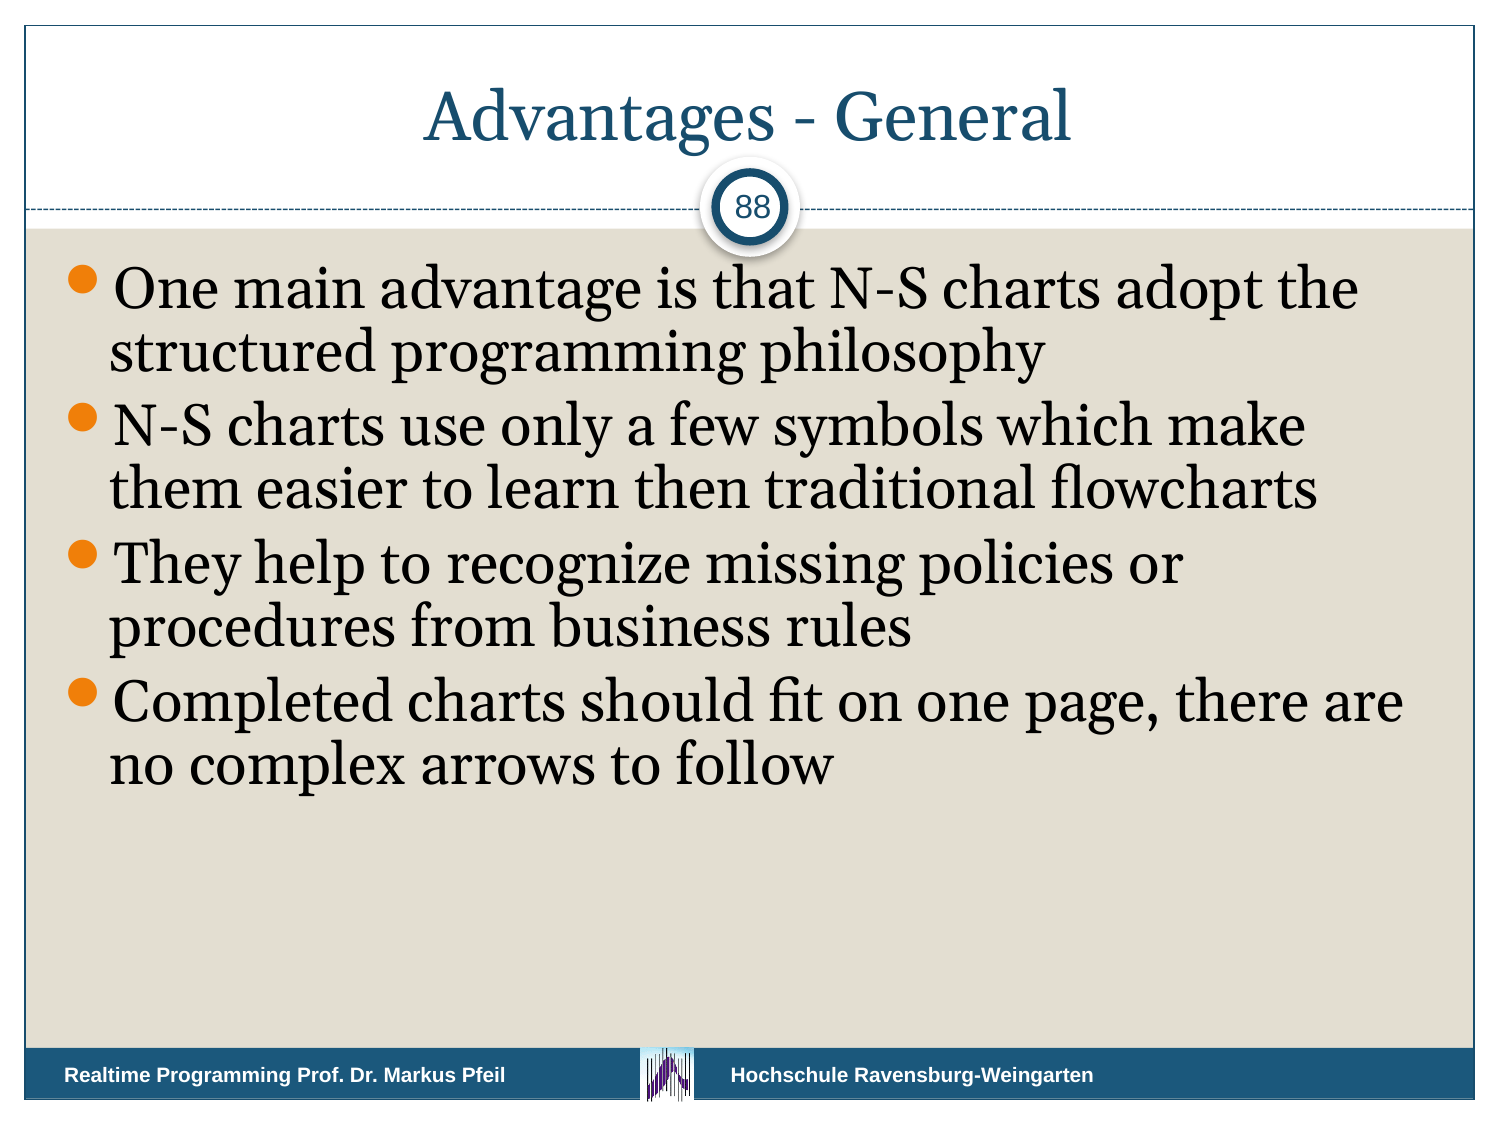

# Advantages - General
88
One main advantage is that N-S charts adopt the structured programming philosophy
N-S charts use only a few symbols which make them easier to learn then traditional flowcharts
They help to recognize missing policies or procedures from business rules
Completed charts should fit on one page, there are no complex arrows to follow

Realtime Programming Prof. Dr. Markus Pfeil